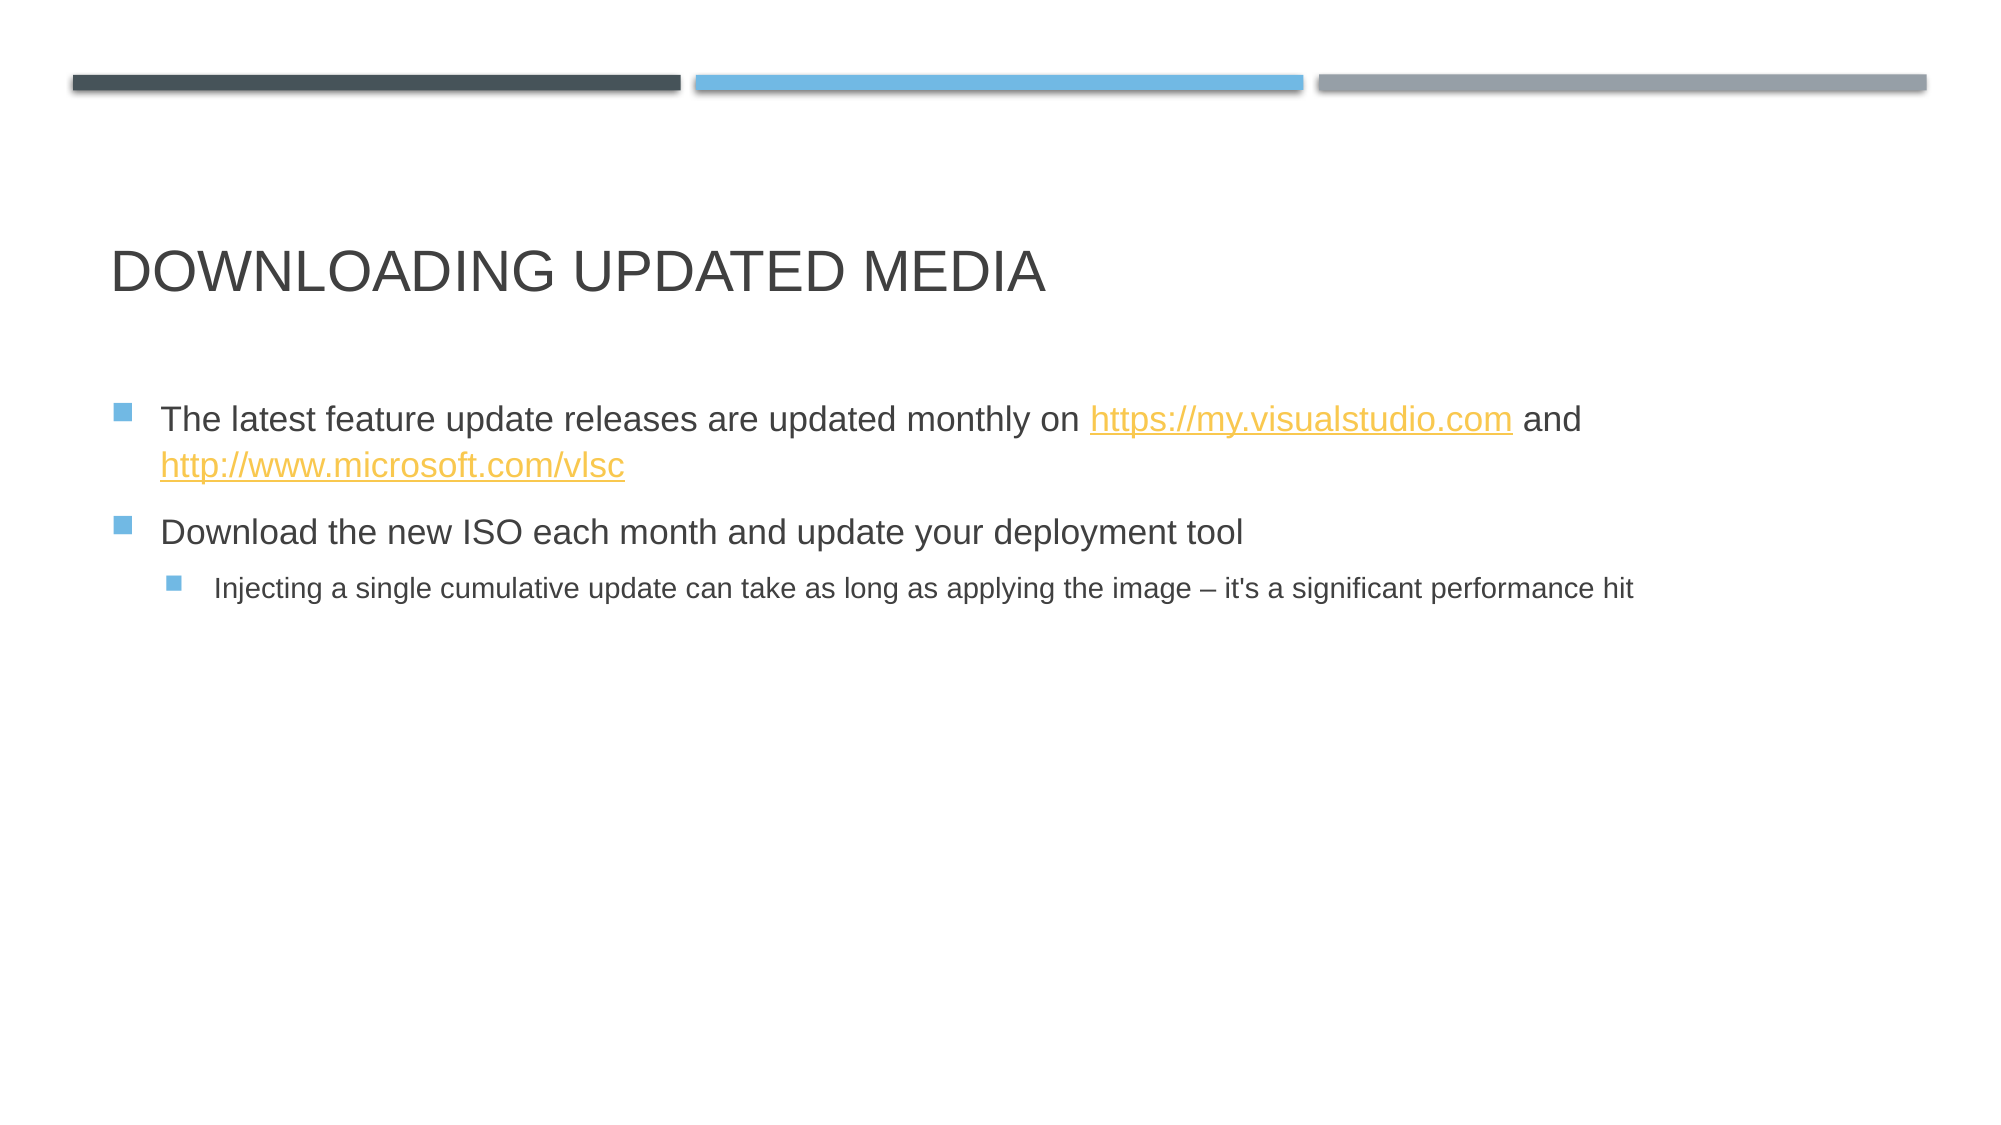

# Downloading updated media
The latest feature update releases are updated monthly on https://my.visualstudio.com and http://www.microsoft.com/vlsc
Download the new ISO each month and update your deployment tool
Injecting a single cumulative update can take as long as applying the image – it's a significant performance hit